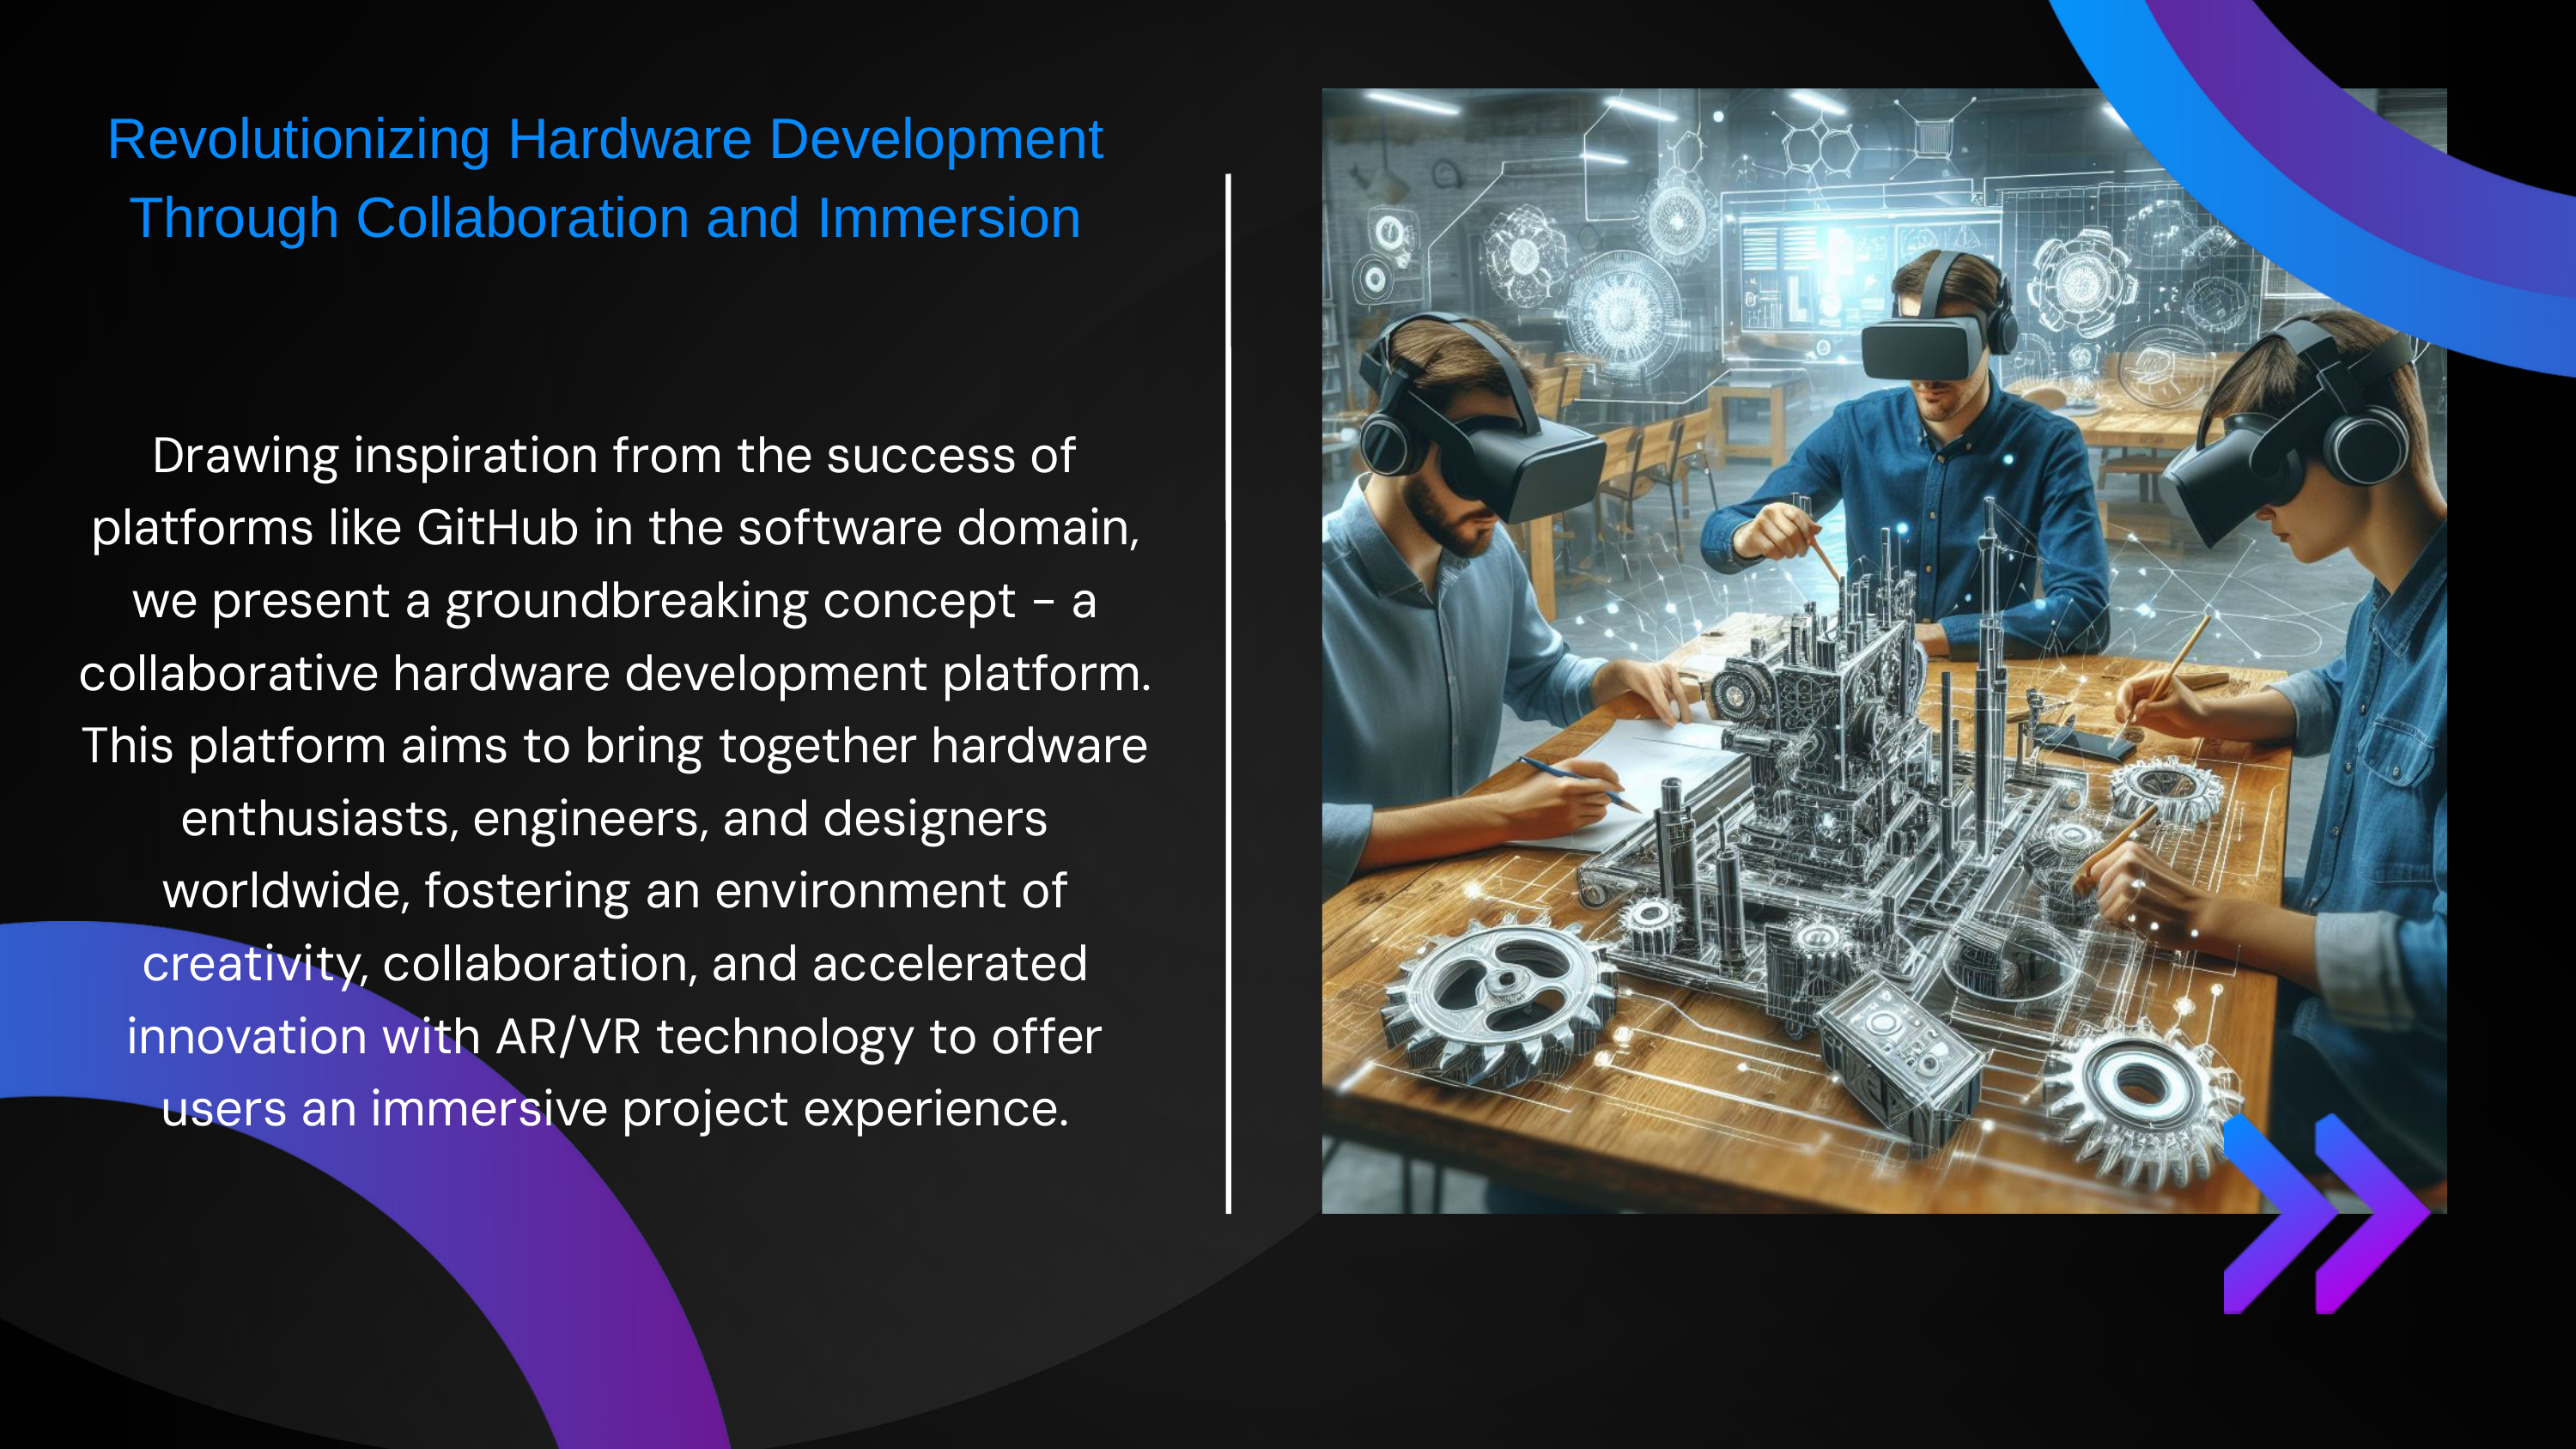

Revolutionizing Hardware Development Through Collaboration and Immersion

Drawing inspiration from the success of platforms like GitHub in the software domain, we present a groundbreaking concept - a collaborative hardware development platform. This platform aims to bring together hardware enthusiasts, engineers, and designers worldwide, fostering an environment of creativity, collaboration, and accelerated innovation with AR/VR technology to offer users an immersive project experience.